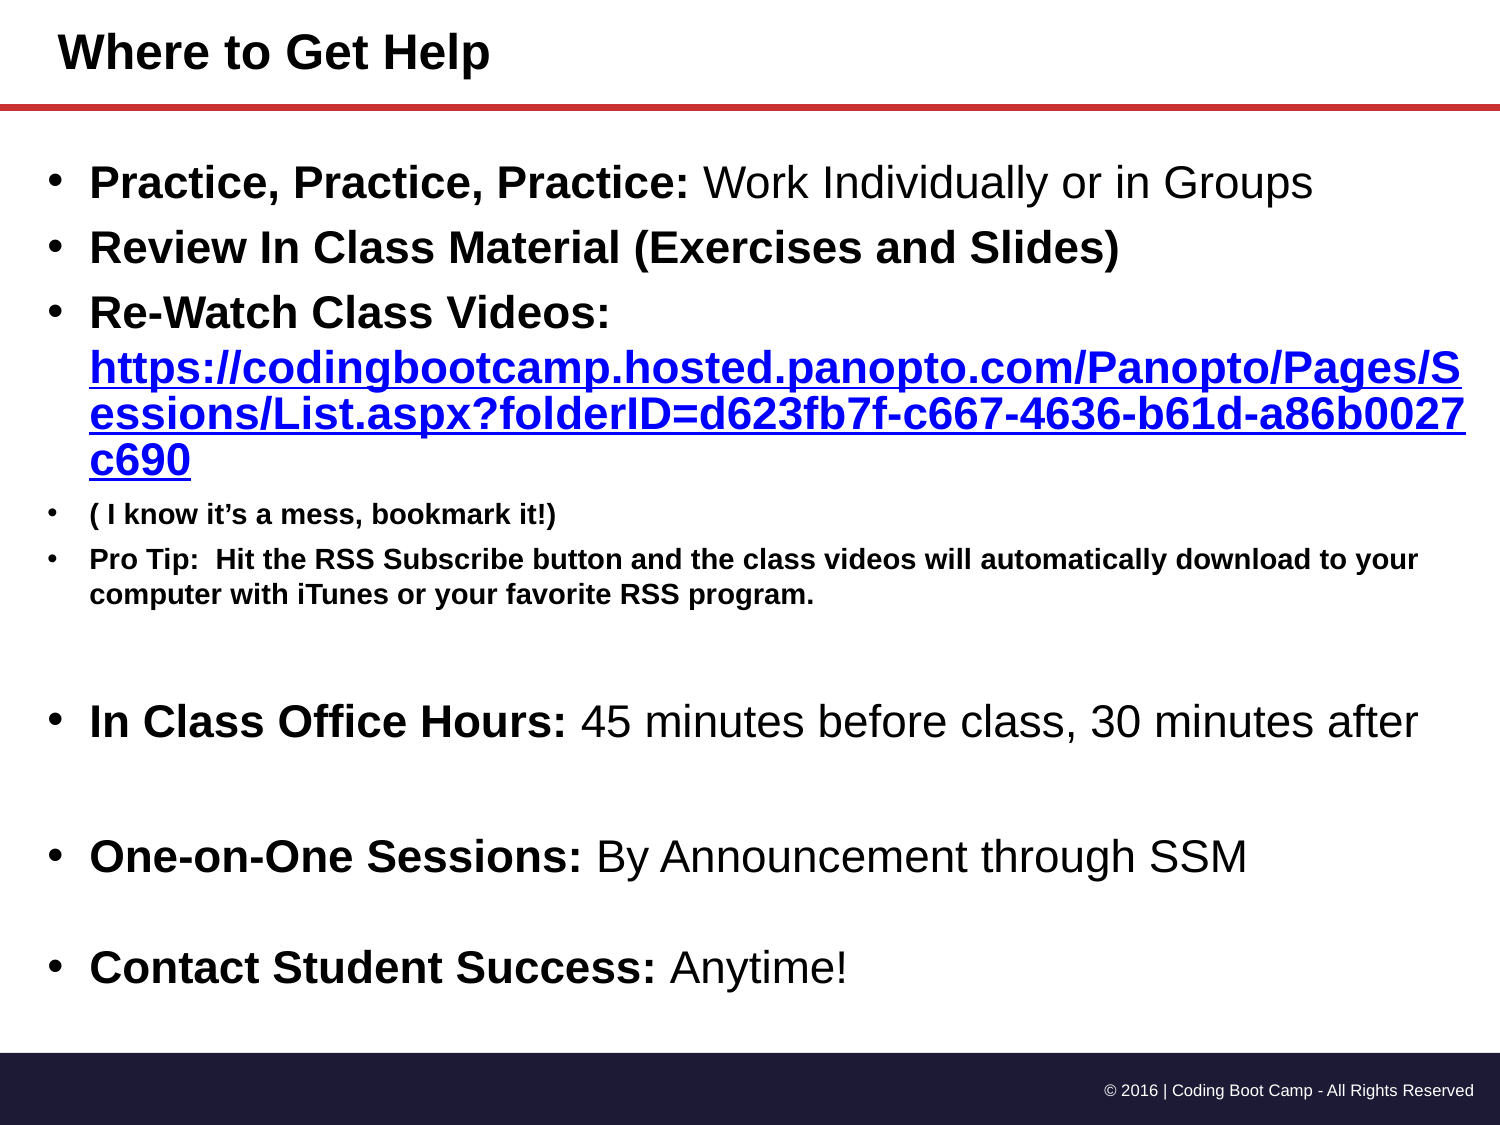

# Where to Get Help
Practice, Practice, Practice: Work Individually or in Groups
Review In Class Material (Exercises and Slides)
Re-Watch Class Videos:
https://codingbootcamp.hosted.panopto.com/Panopto/Pages/Sessions/List.aspx?folderID=d623fb7f-c667-4636-b61d-a86b0027c690
( I know it’s a mess, bookmark it!)
Pro Tip:  Hit the RSS Subscribe button and the class videos will automatically download to your computer with iTunes or your favorite RSS program.

In Class Office Hours: 45 minutes before class, 30 minutes after

One-on-One Sessions: By Announcement through SSM

Contact Student Success: Anytime!